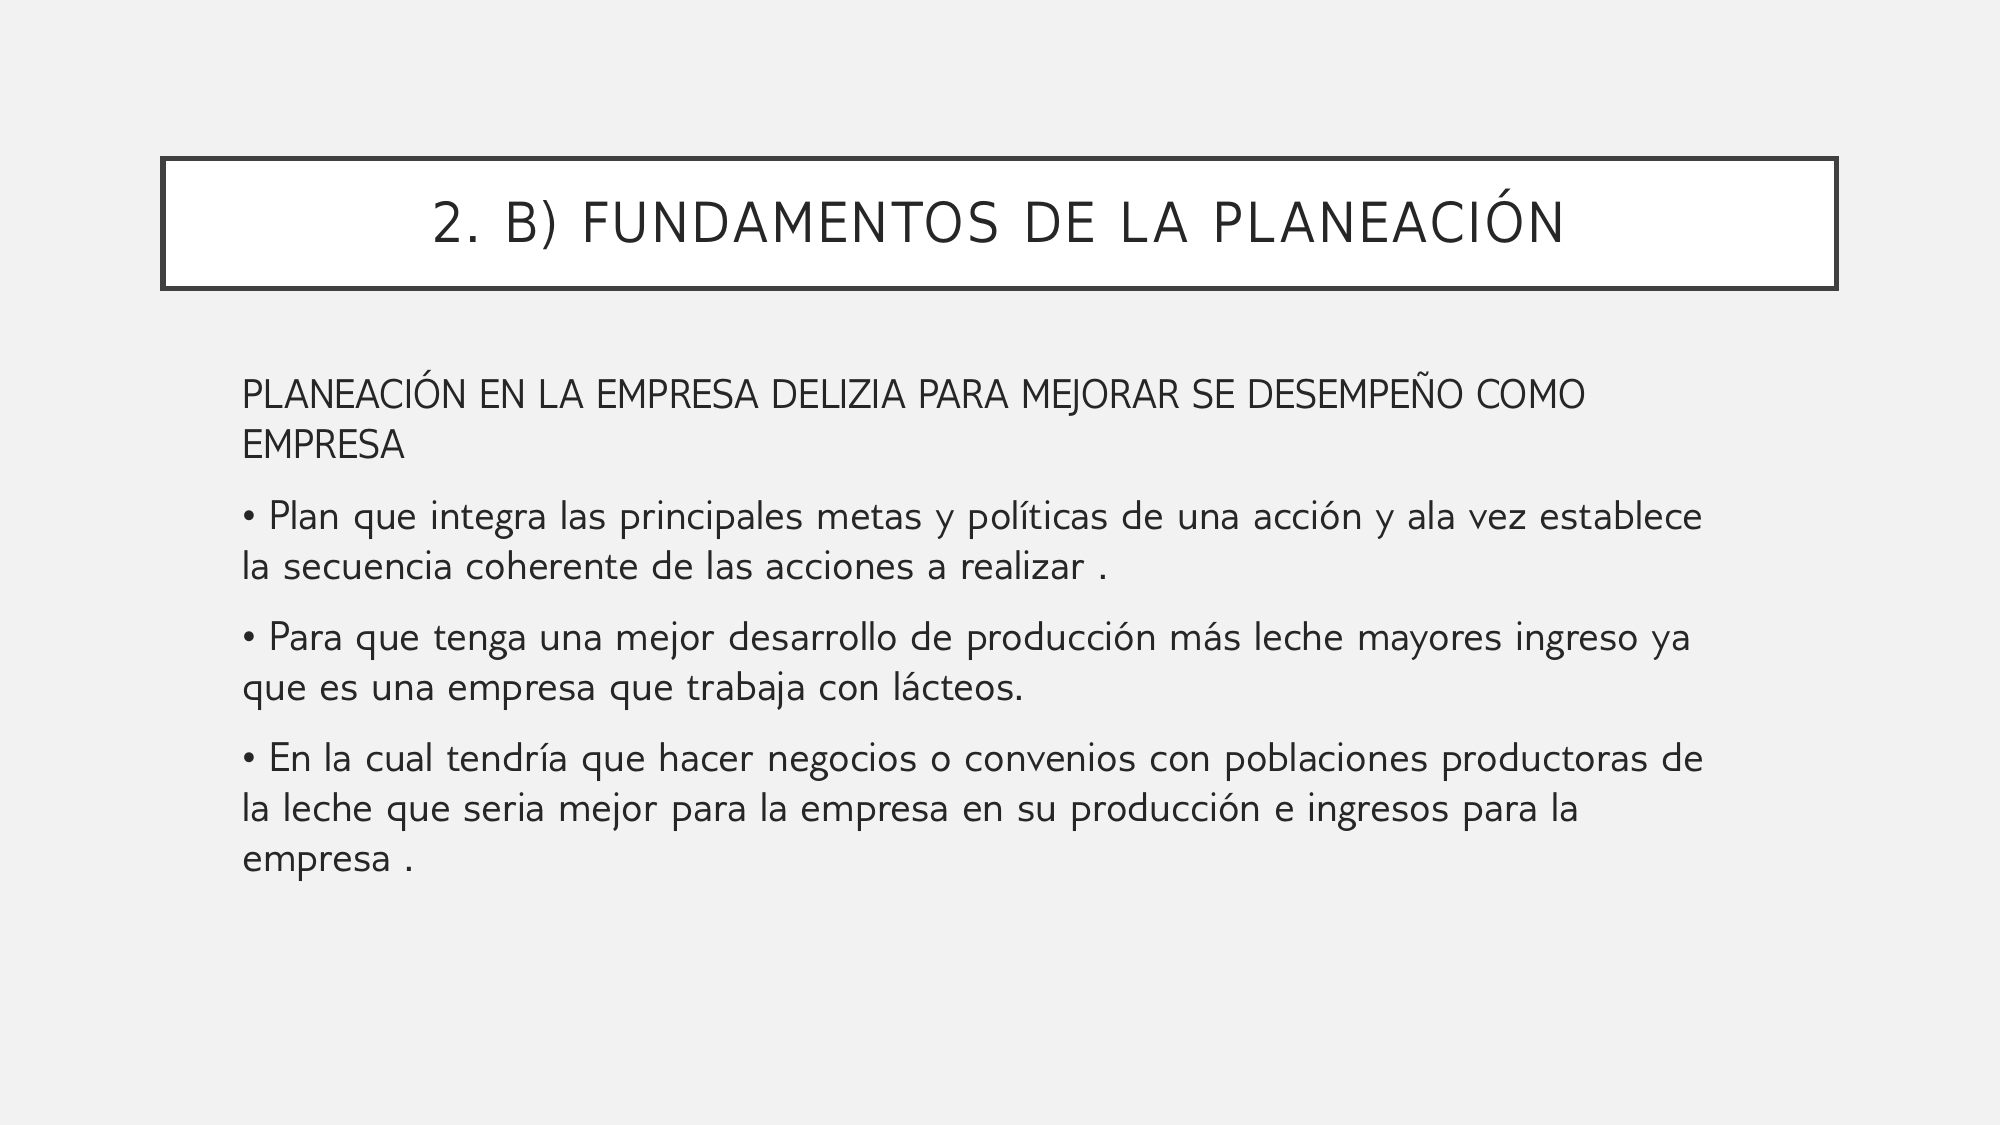

# 2. b) FUNDAMENTOS DE LA PLANEACIÓN
PLANEACIÓN EN LA EMPRESA DELIZIA PARA MEJORAR SE DESEMPEÑO COMO EMPRESA
• Plan que integra las principales metas y políticas de una acción y ala vez establece la secuencia coherente de las acciones a realizar .
• Para que tenga una mejor desarrollo de producción más leche mayores ingreso ya que es una empresa que trabaja con lácteos.
• En la cual tendría que hacer negocios o convenios con poblaciones productoras de la leche que seria mejor para la empresa en su producción e ingresos para la empresa .